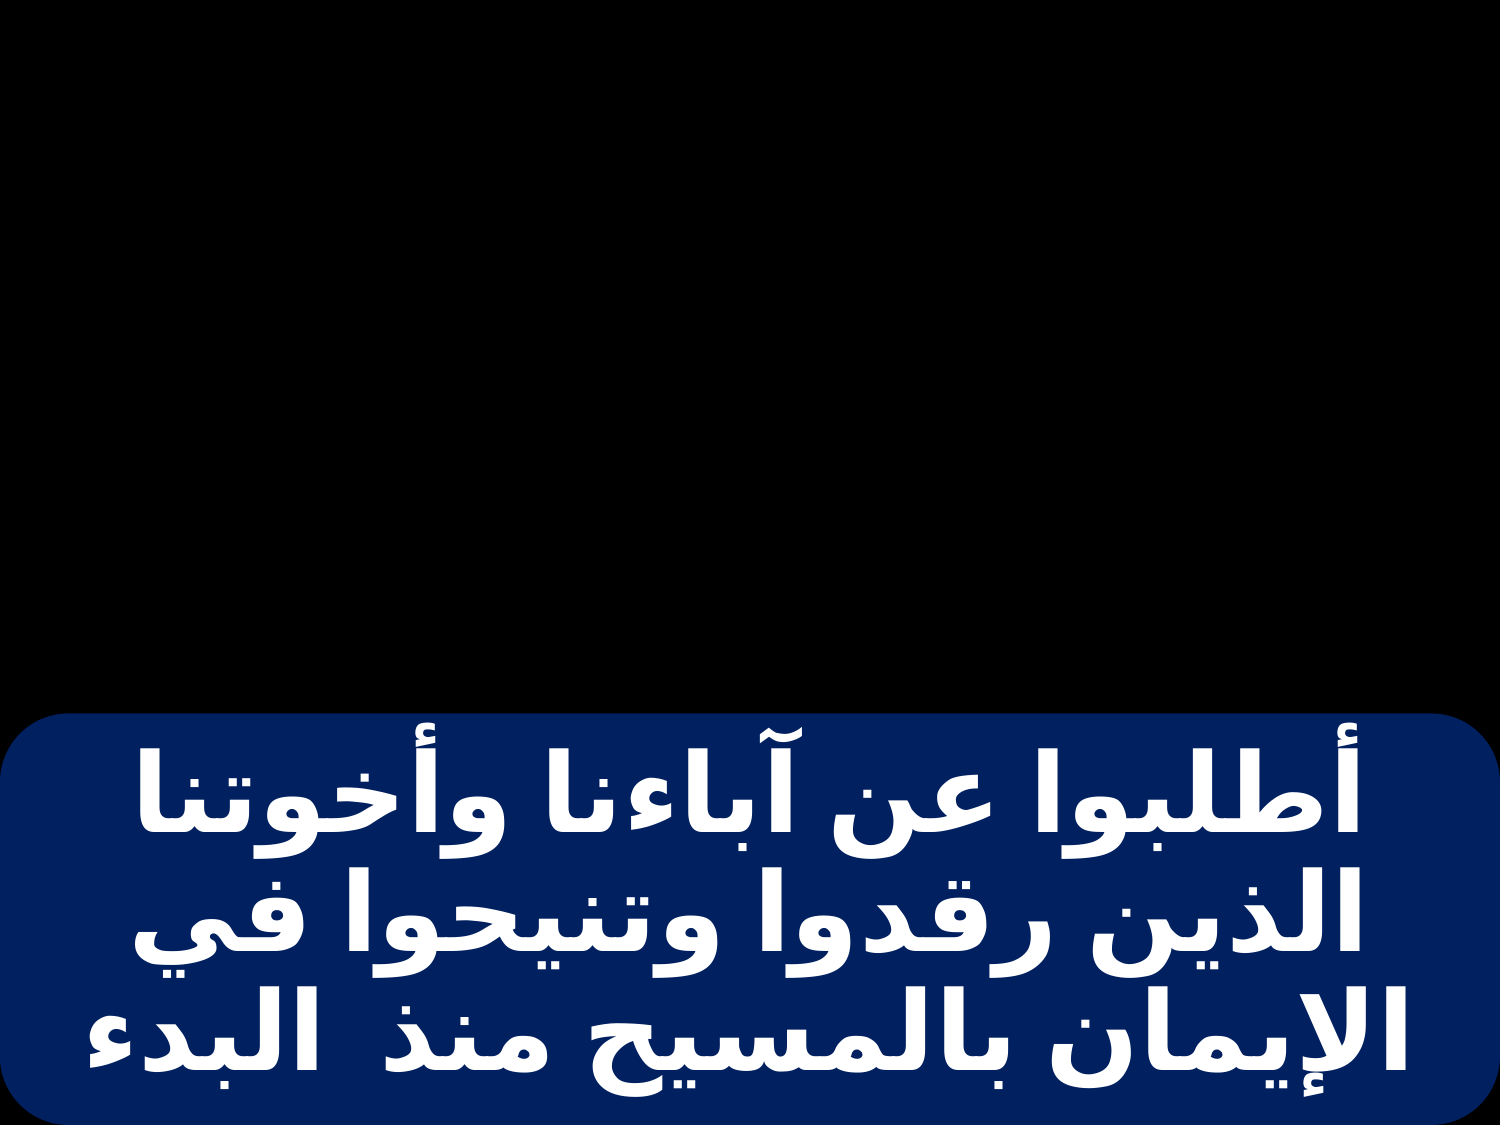

# أطلبوا عن آباءنا وأخوتنا الذين رقدوا وتنيحوا في الإيمان بالمسيح منذ  البدء